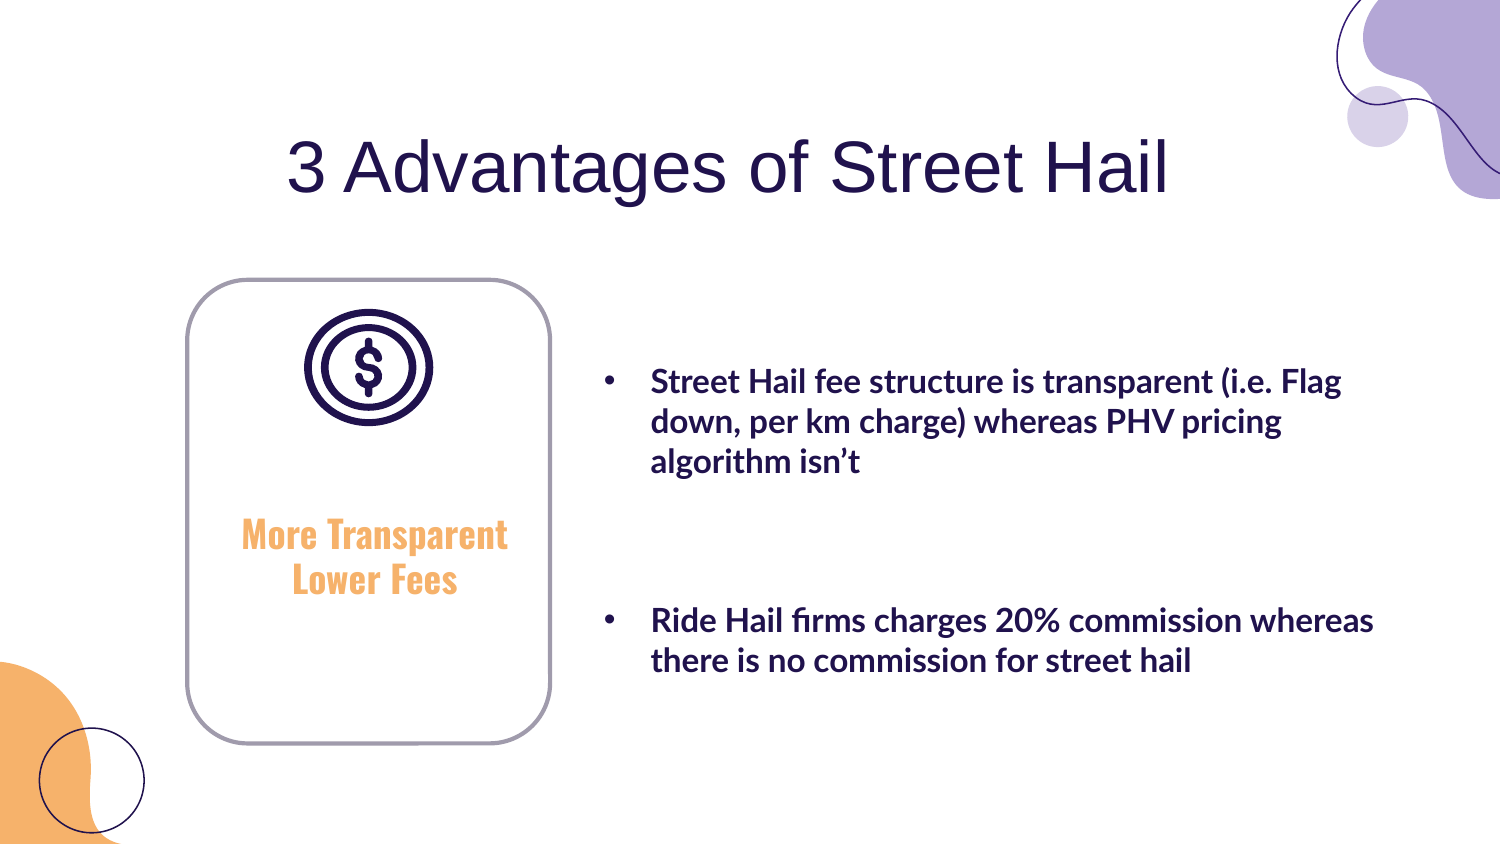

# 3 Advantages of Street Hail

Street Hail fee structure is transparent (i.e. Flag down, per km charge) whereas PHV pricing algorithm isn’t

Ride Hail firms charges 20% commission whereas there is no commission for street hail

More Transparent Lower Fees